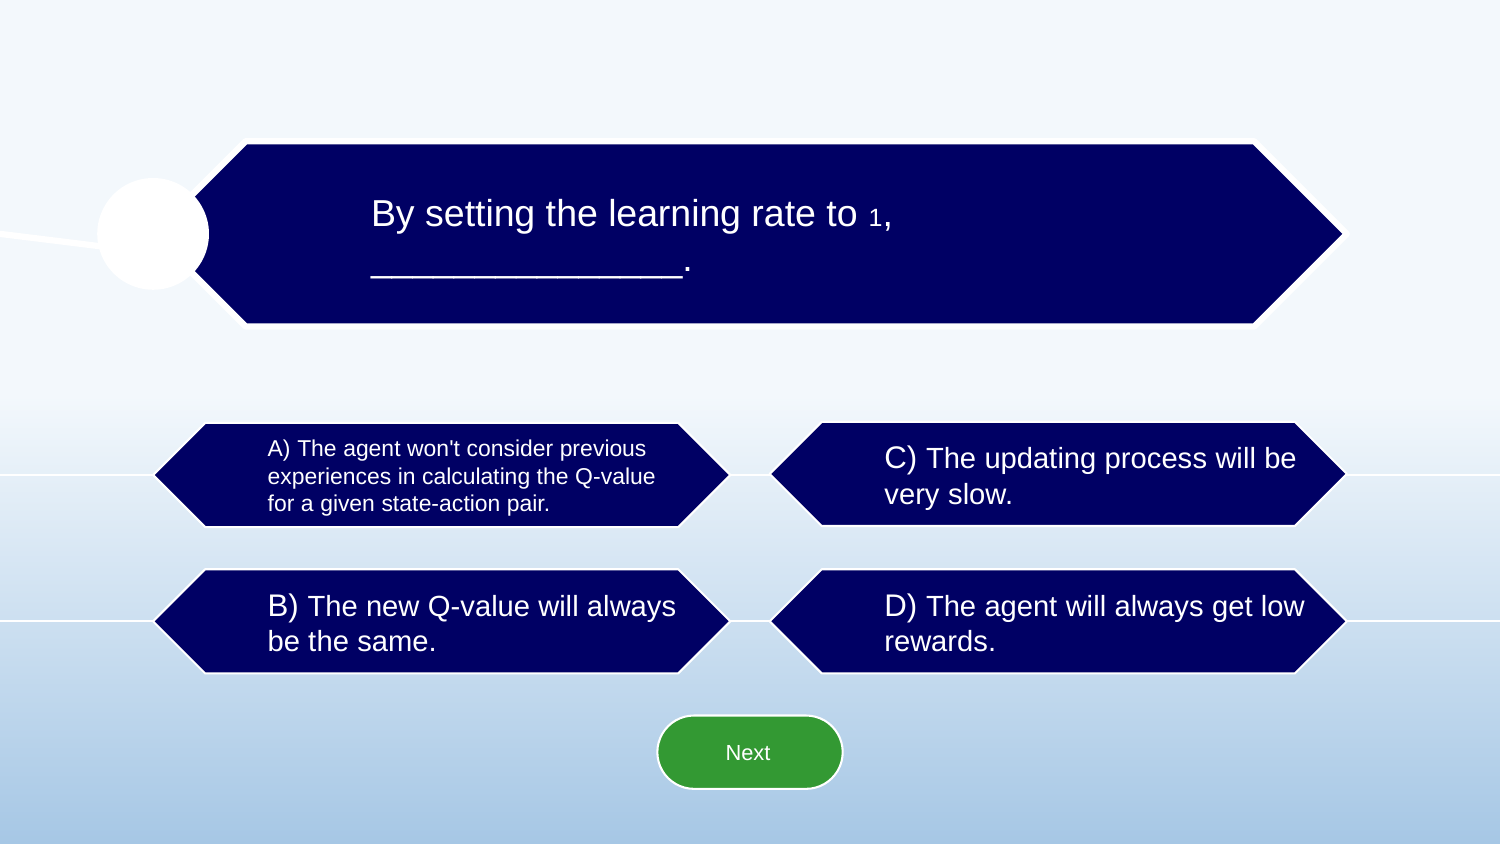

By setting the learning rate to 1, _______________.
C) The updating process will be very slow.
A) The agent won't consider previous experiences in calculating the Q-value for a given state-action pair.
B) The new Q-value will always be the same.
D) The agent will always get low rewards.
Next